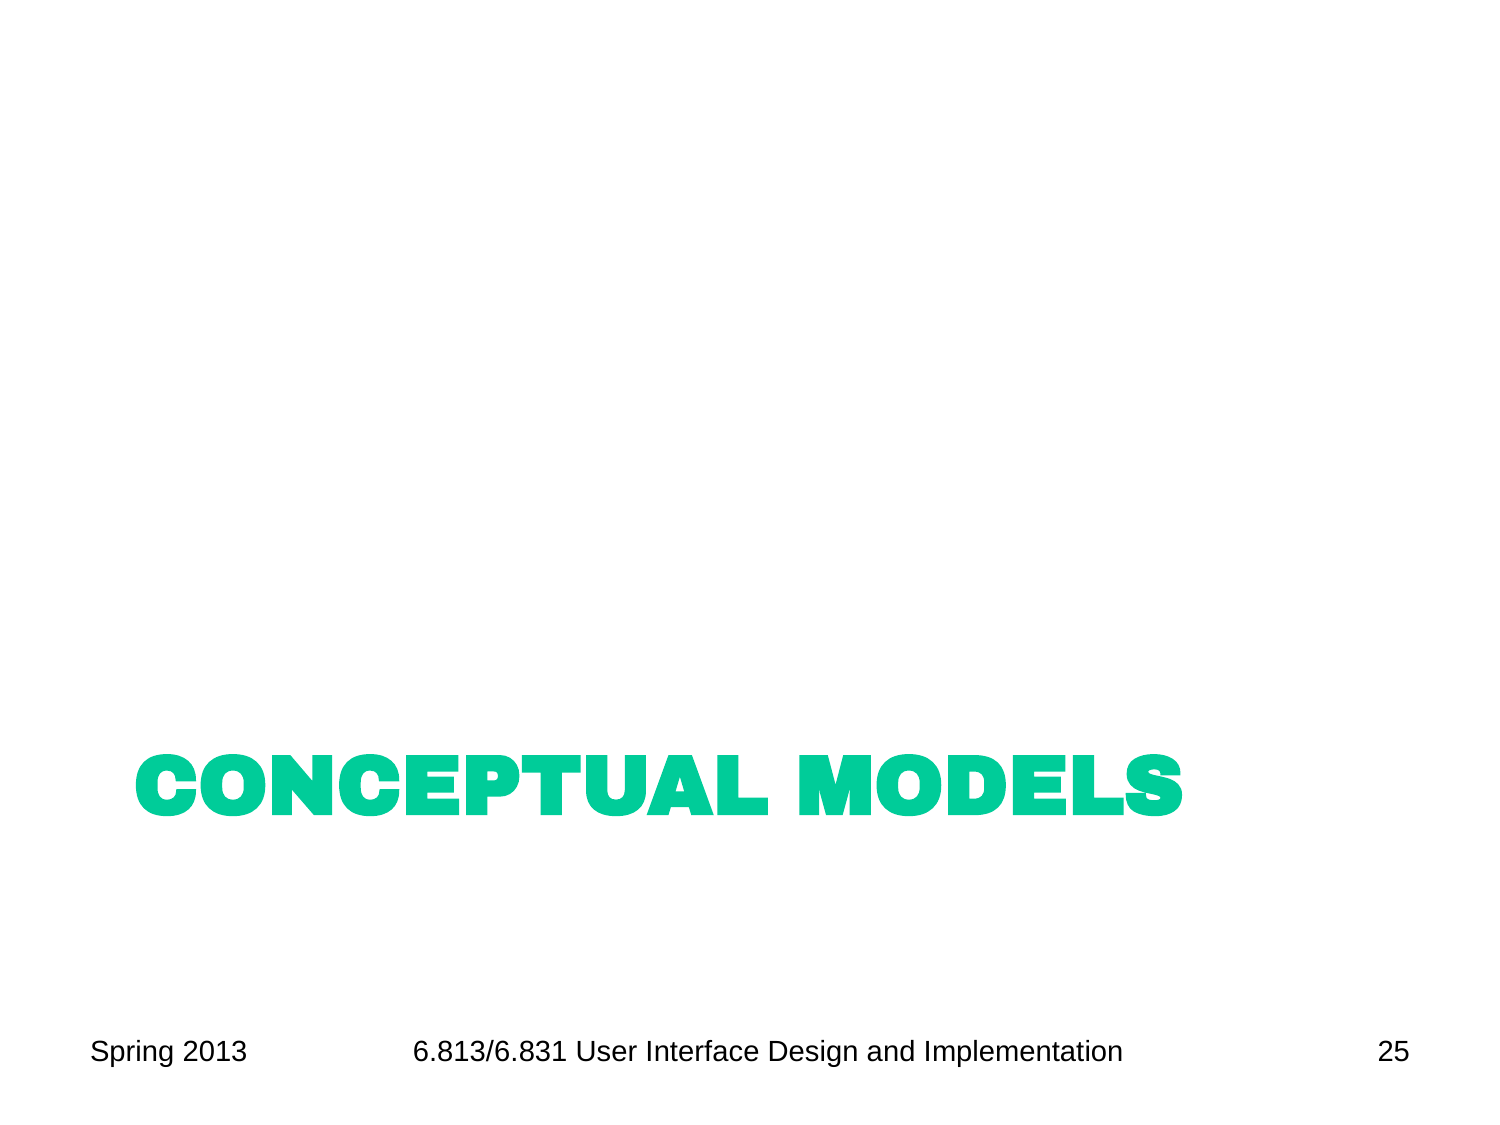

# Conceptual Models
Spring 2013
6.813/6.831 User Interface Design and Implementation
25